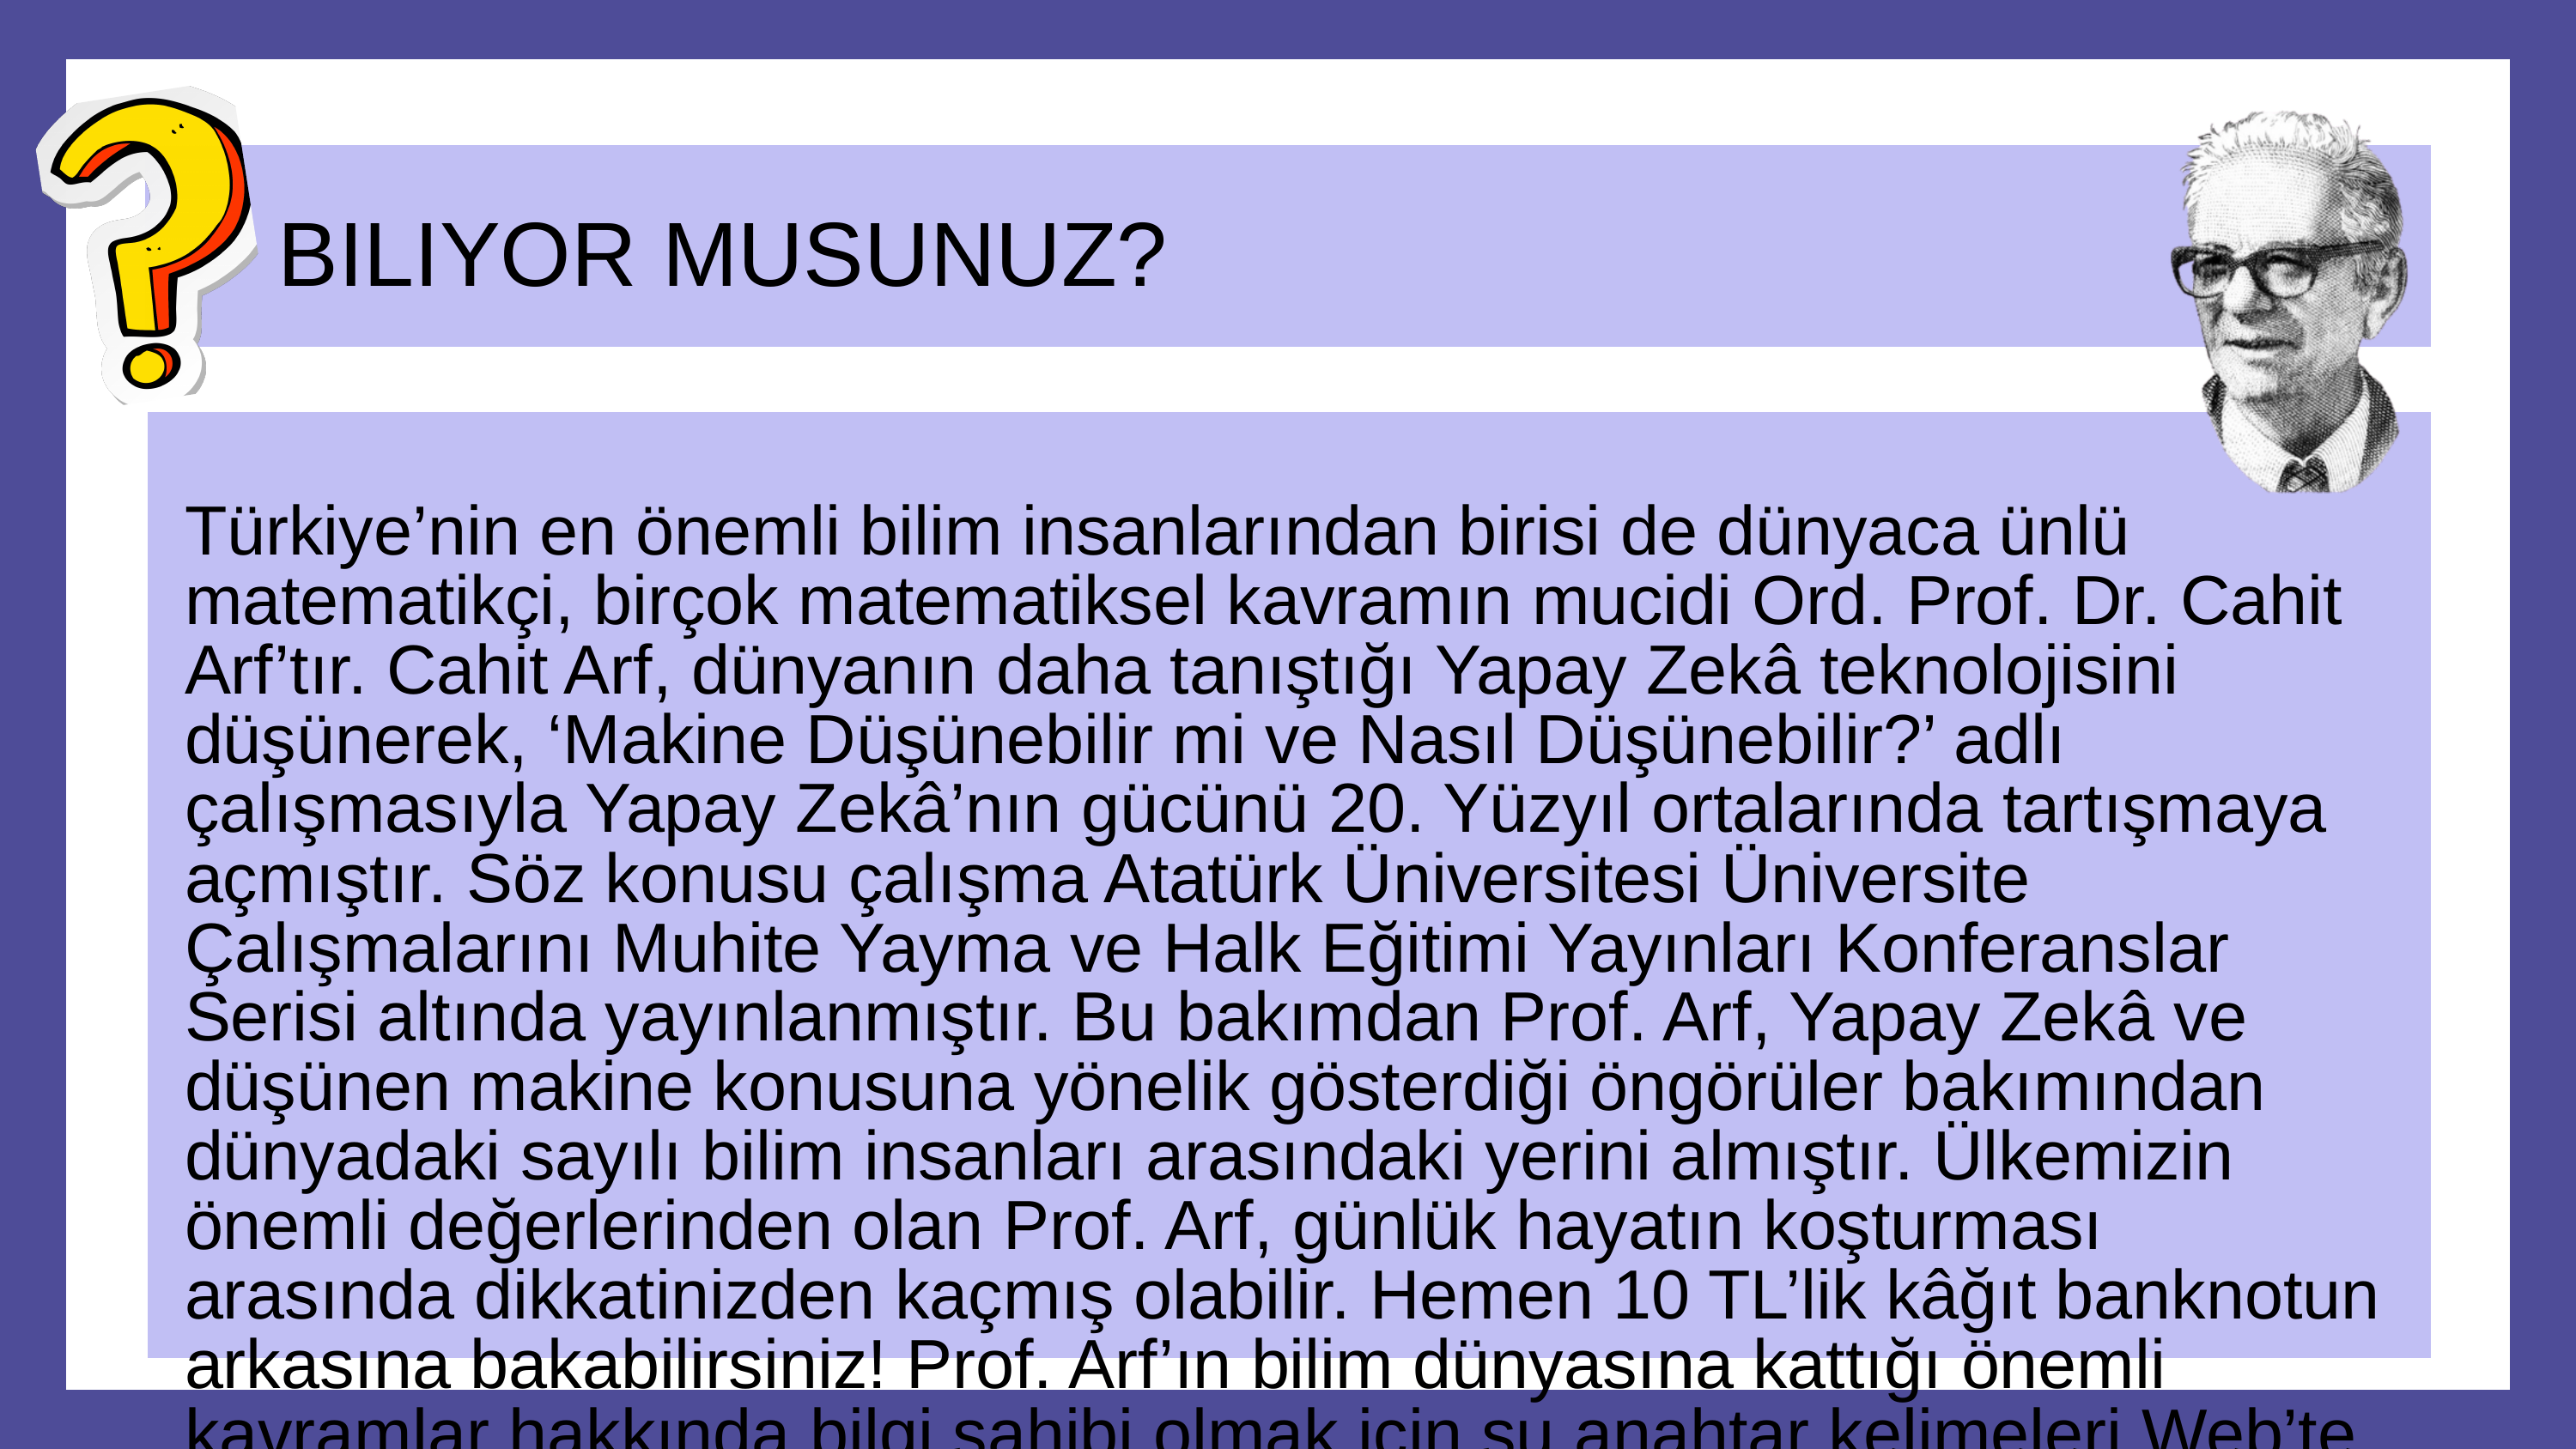

BILIYOR MUSUNUZ?

Türkiye’nin en önemli bilim insanlarından birisi de dünyaca ünlü matematikçi, birçok matematiksel kavramın mucidi Ord. Prof. Dr. Cahit Arf’tır. Cahit Arf, dünyanın daha tanıştığı Yapay Zekâ teknolojisini düşünerek, ‘Makine Düşünebilir mi ve Nasıl Düşünebilir?’ adlı çalışmasıyla Yapay Zekâ’nın gücünü 20. Yüzyıl ortalarında tartışmaya açmıştır. Söz konusu çalışma Atatürk Üniversitesi Üniversite Çalışmalarını Muhite Yayma ve Halk Eğitimi Yayınları Konferanslar Serisi altında yayınlanmıştır. Bu bakımdan Prof. Arf, Yapay Zekâ ve düşünen makine konusuna yönelik gösterdiği öngörüler bakımından dünyadaki sayılı bilim insanları arasındaki yerini almıştır. Ülkemizin önemli değerlerinden olan Prof. Arf, günlük hayatın koşturması arasında dikkatinizden kaçmış olabilir. Hemen 10 TL’lik kâğıt banknotun arkasına bakabilirsiniz! Prof. Arf’ın bilim dünyasına kattığı önemli kavramlar hakkında bilgi sahibi olmak için şu anahtar kelimeleri Web’te aratabilirsiniz: Arf Değişmezleri, Arf Halkaları, Arf Kapanışı.